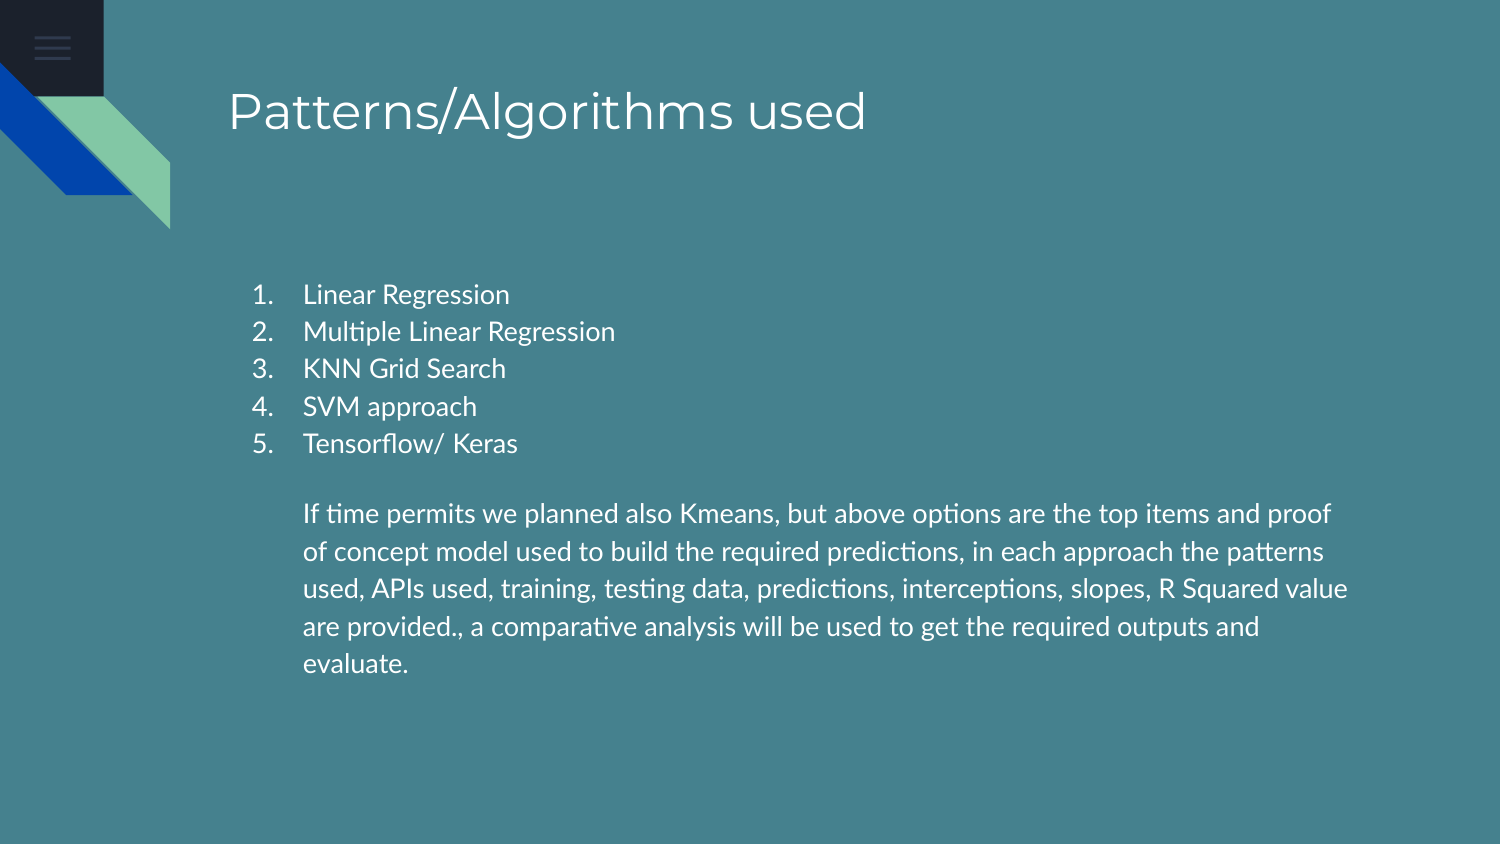

# Patterns/Algorithms used
Linear Regression
Multiple Linear Regression
KNN Grid Search
SVM approach
Tensorflow/ Keras
If time permits we planned also Kmeans, but above options are the top items and proof of concept model used to build the required predictions, in each approach the patterns used, APIs used, training, testing data, predictions, interceptions, slopes, R Squared value are provided., a comparative analysis will be used to get the required outputs and evaluate.